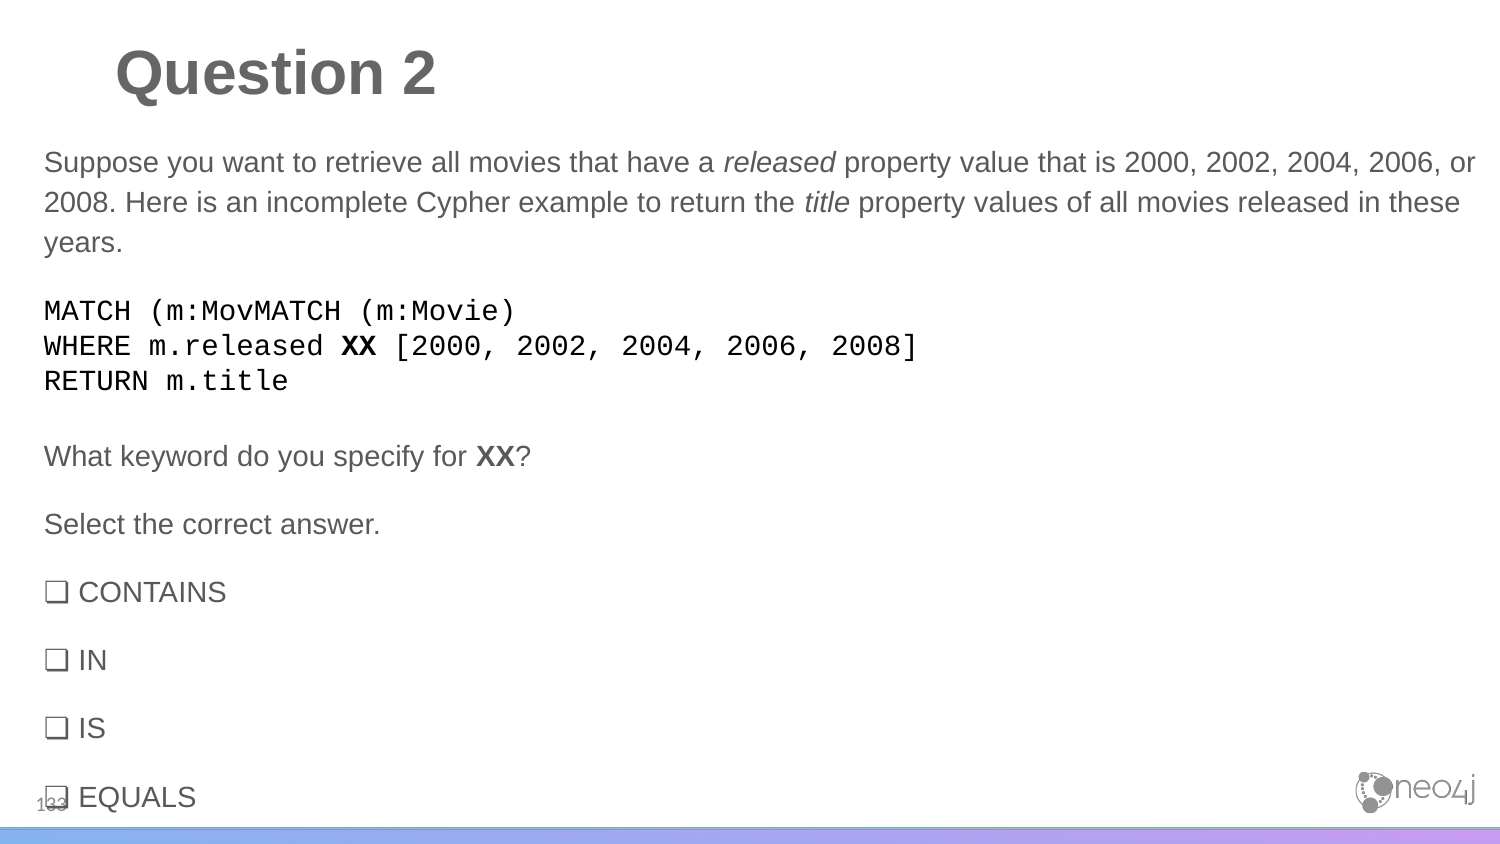

# Question 2
Suppose you want to retrieve all movies that have a released property value that is 2000, 2002, 2004, 2006, or 2008. Here is an incomplete Cypher example to return the title property values of all movies released in these years.
MATCH (m:MovMATCH (m:Movie)
WHERE m.released XX [2000, 2002, 2004, 2006, 2008]
RETURN m.title

What keyword do you specify for XX?
Select the correct answer.
❏ CONTAINS
❏ IN
❏ IS
❏ EQUALS

133